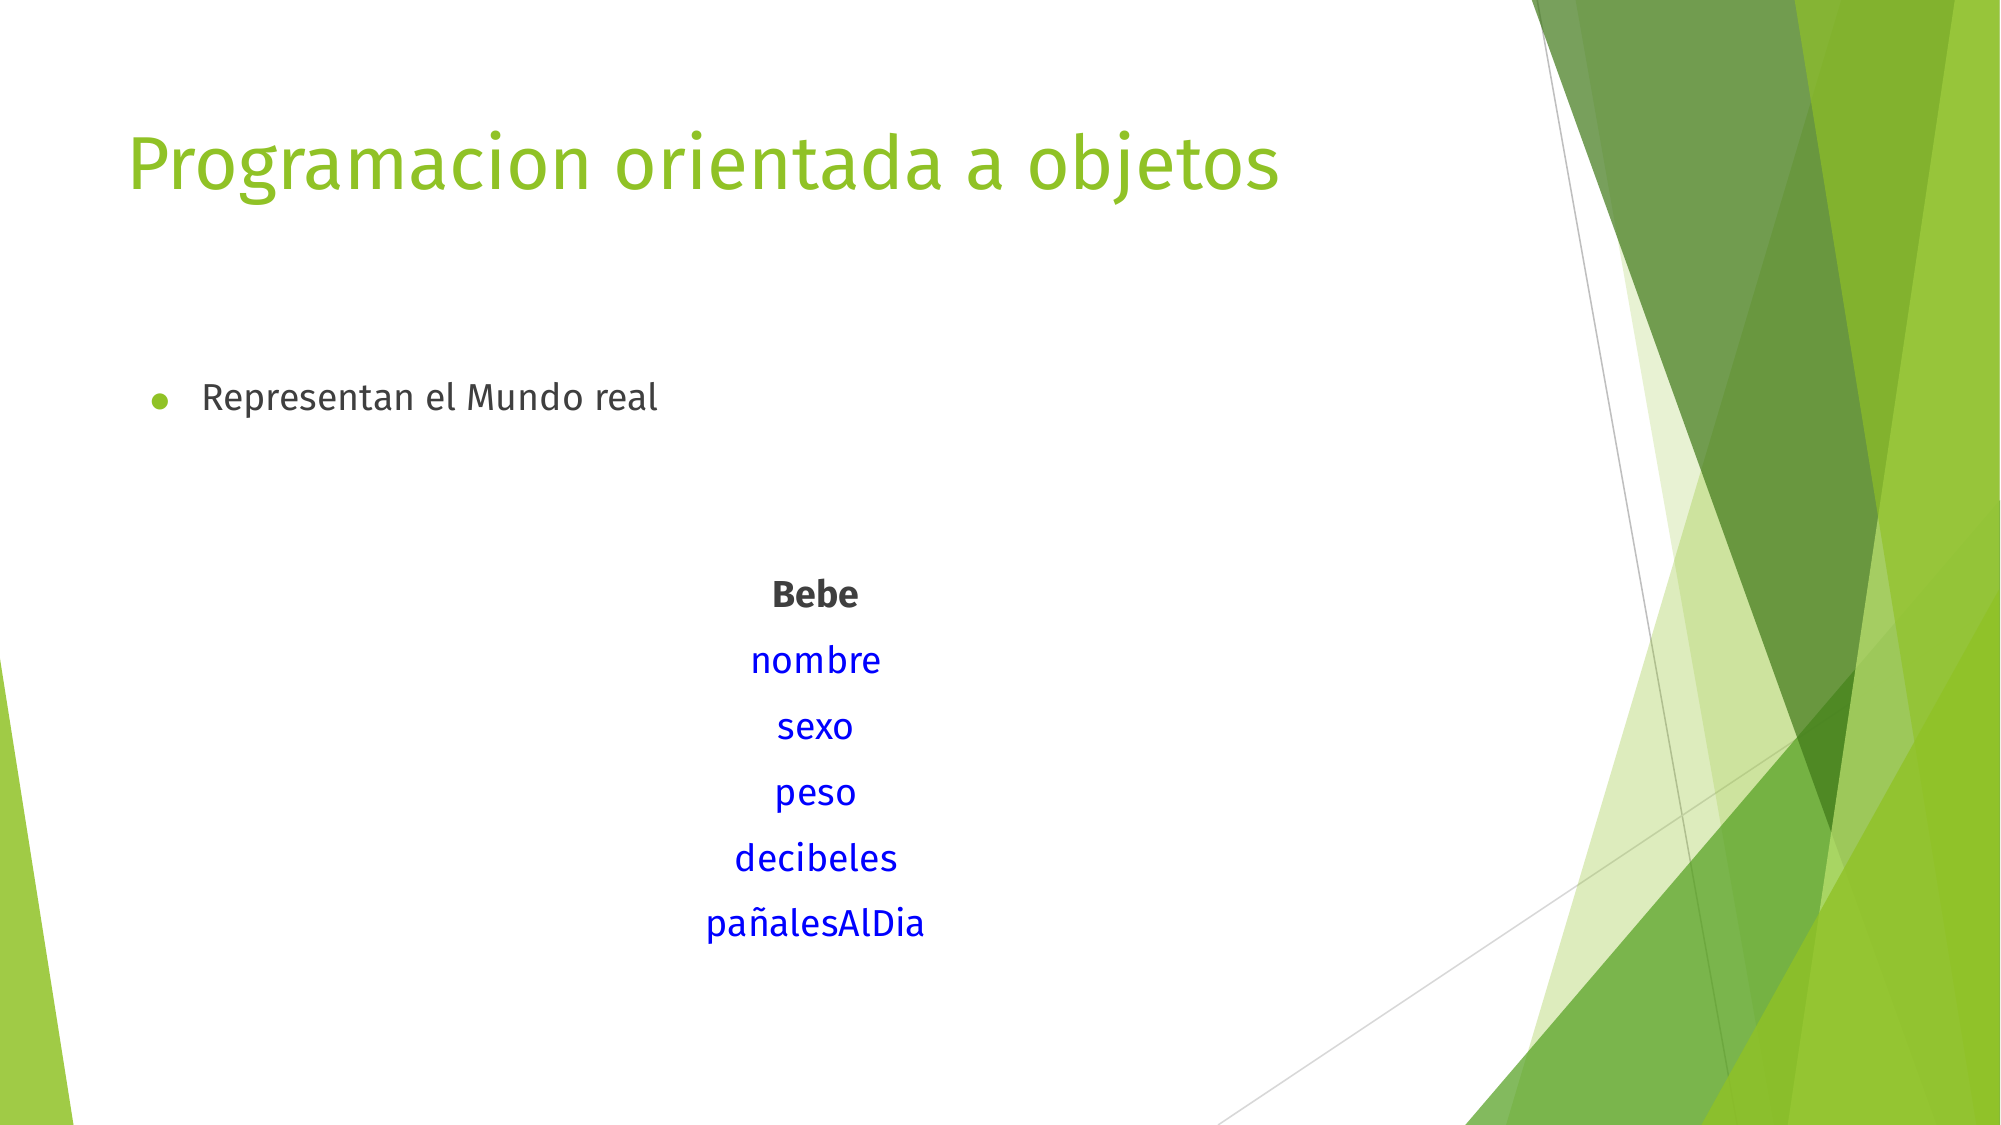

# Programacion orientada a objetos
Representan el Mundo real

Bebe
nombre
sexo
peso
decibeles
pañalesAlDia